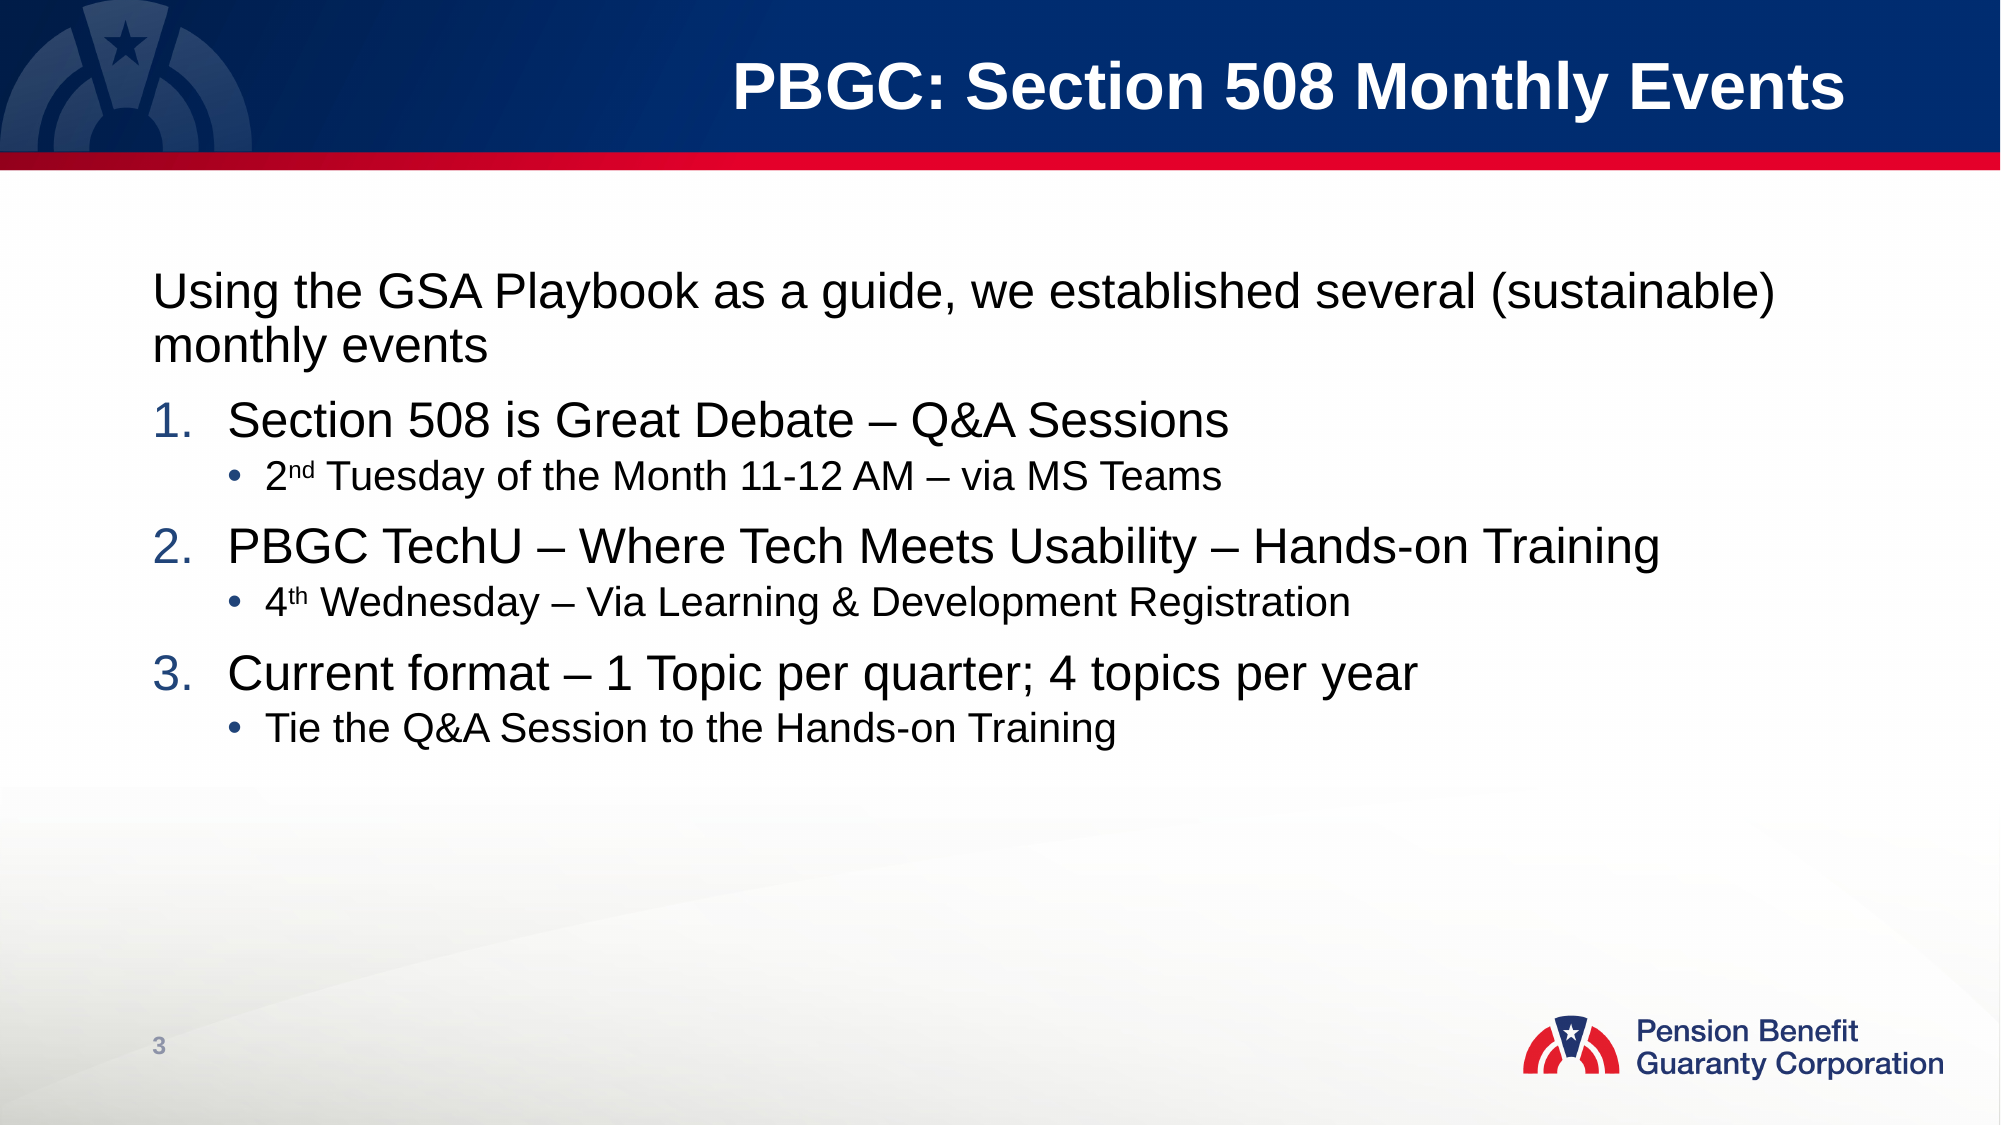

# PBGC: Section 508 Monthly Events
Using the GSA Playbook as a guide, we established several (sustainable) monthly events
Section 508 is Great Debate – Q&A Sessions
2nd Tuesday of the Month 11-12 AM – via MS Teams
PBGC TechU – Where Tech Meets Usability – Hands-on Training
4th Wednesday – Via Learning & Development Registration
Current format – 1 Topic per quarter; 4 topics per year
Tie the Q&A Session to the Hands-on Training

3